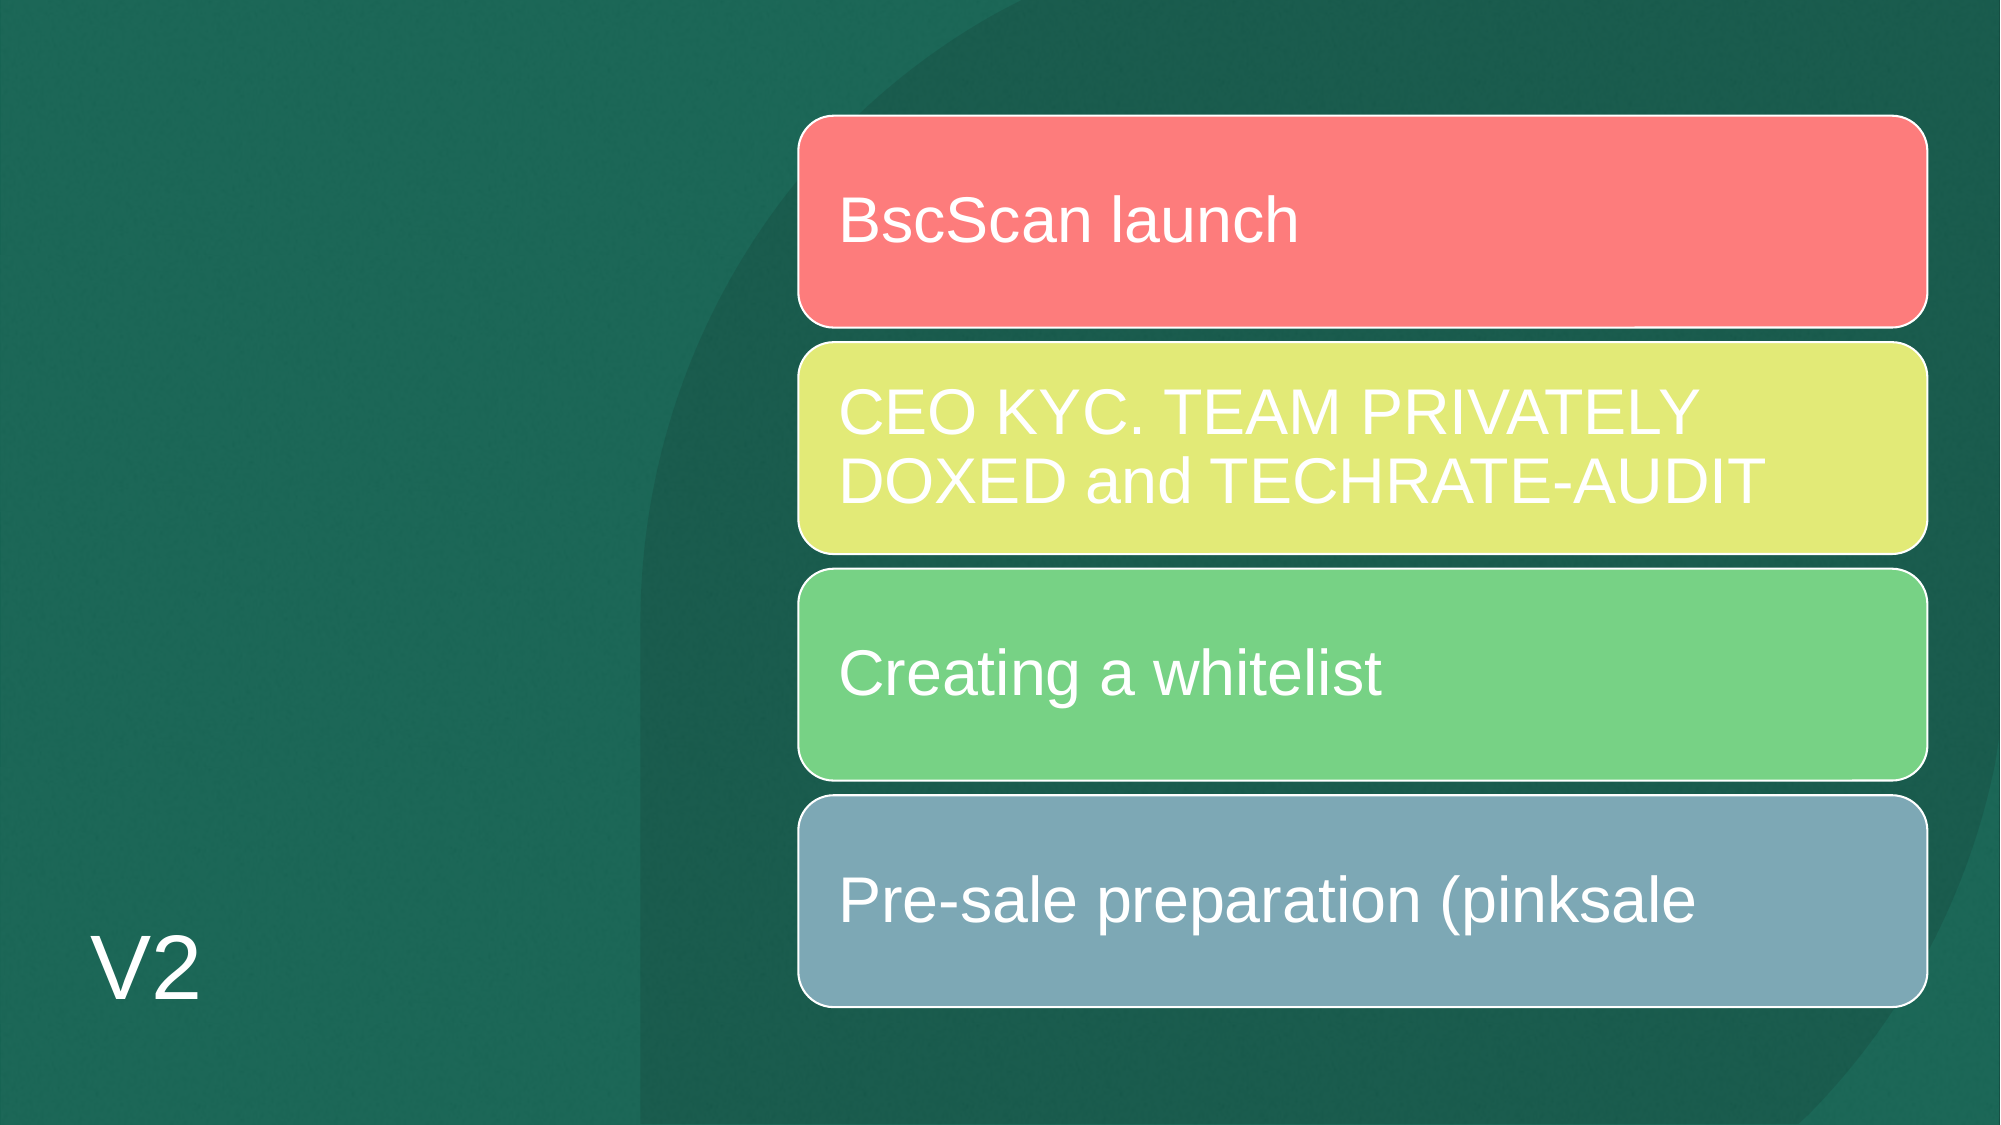

BscScan launch
CEO KYC. TEAM PRIVATELY DOXED and TECHRATE-AUDIT
Creating a whitelist
Pre-sale preparation (pinksale
# V2